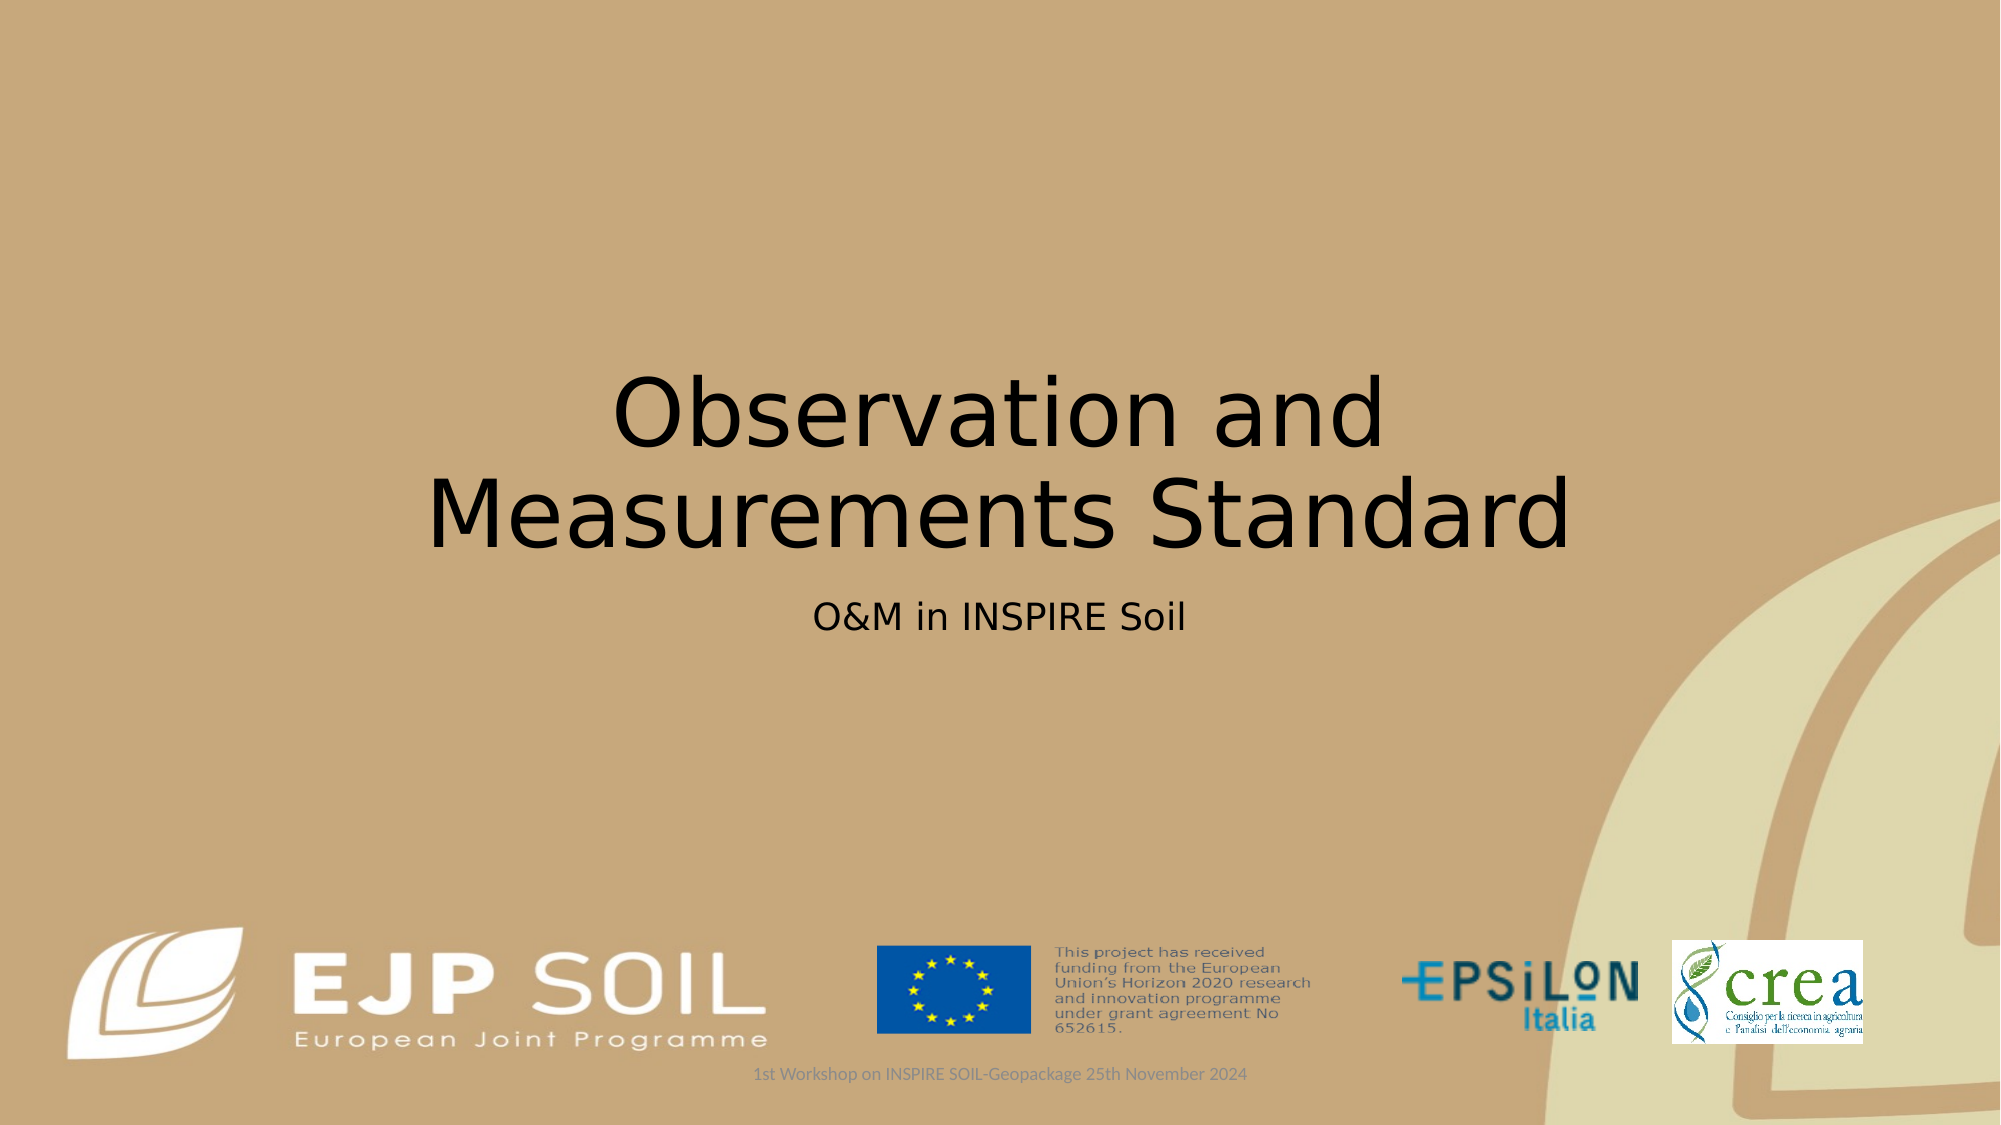

# Observation and Measurements Standard
O&M in INSPIRE Soil
1st Workshop on INSPIRE SOIL-Geopackage 25th November 2024